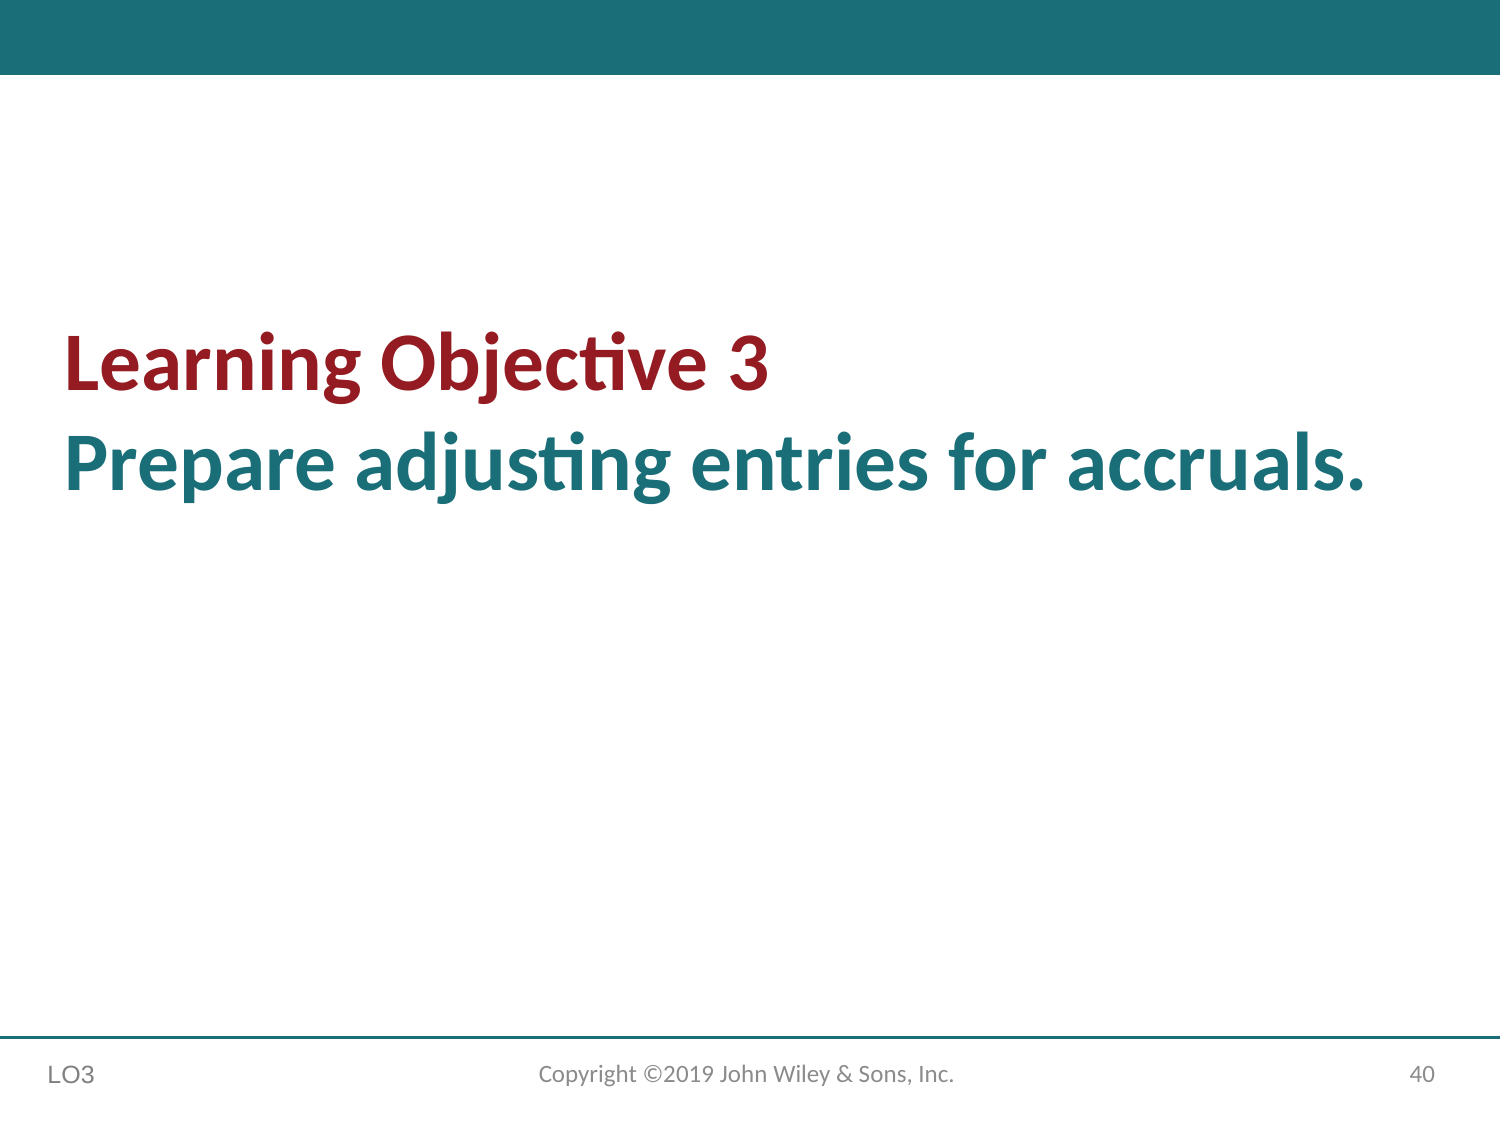

# Learning Objective 3 Prepare adjusting entries for accruals.
Copyright ©2019 John Wiley & Sons, Inc.
40
LO3